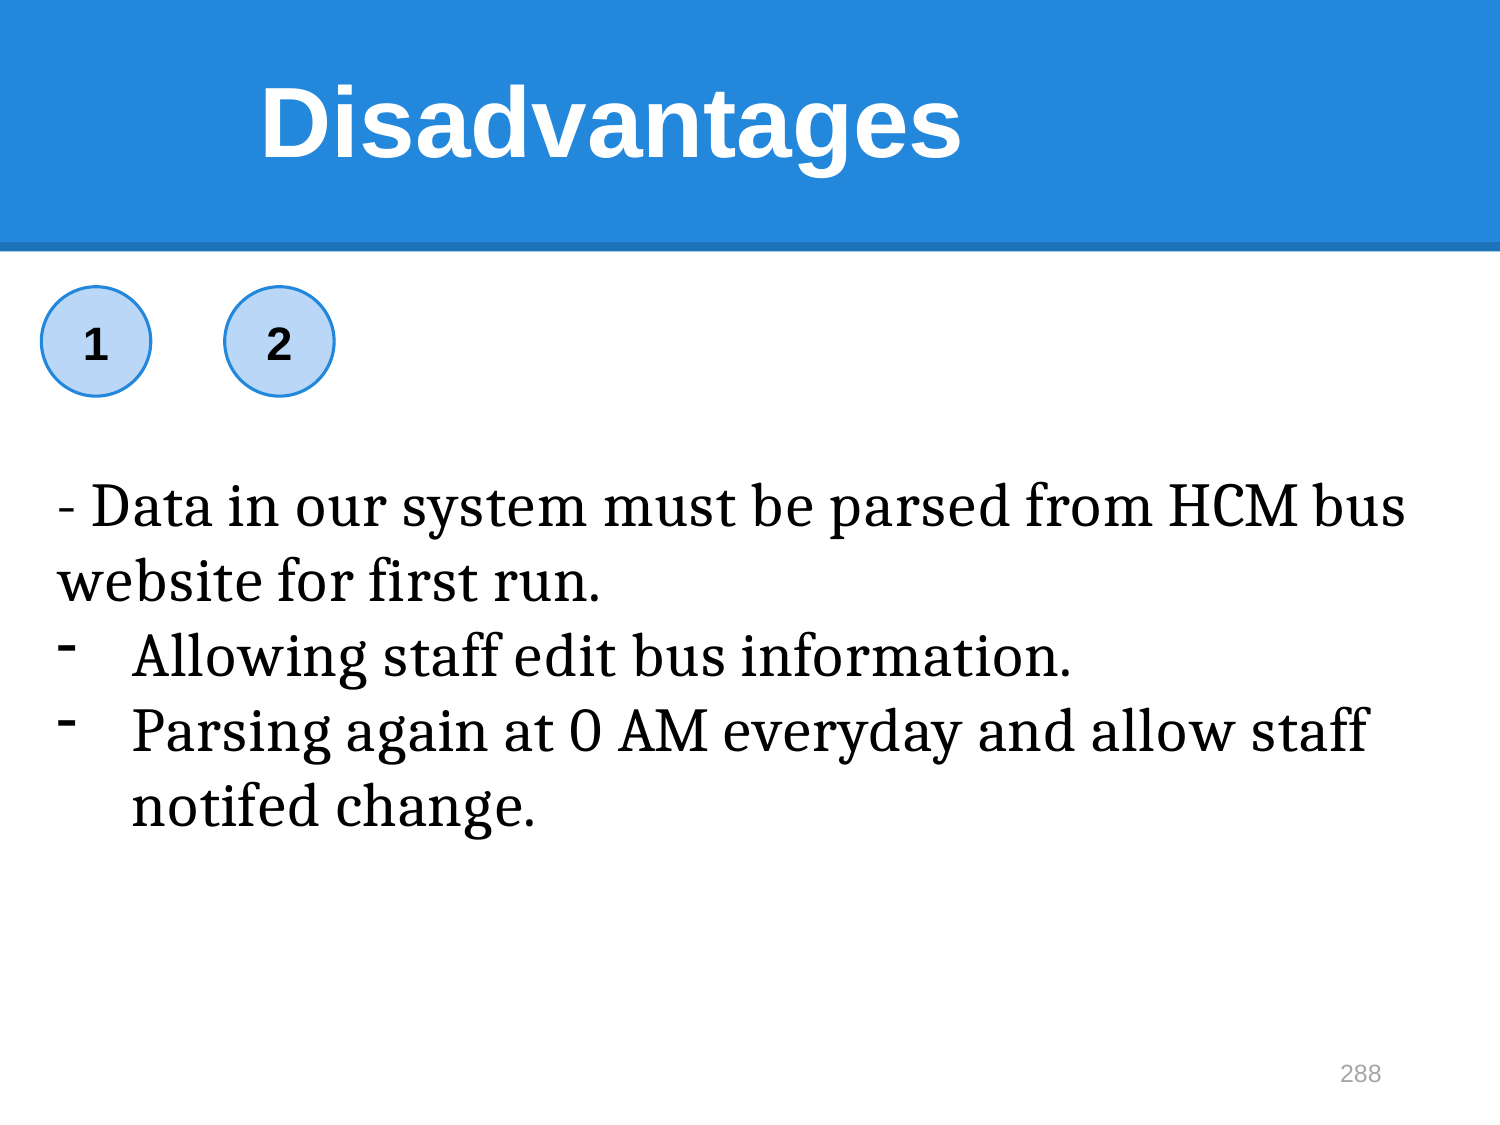

# Disadvantages
1
2
- Data in our system must be parsed from HCM bus website for first run.
Allowing staff edit bus information.
Parsing again at 0 AM everyday and allow staff notifed change.

288